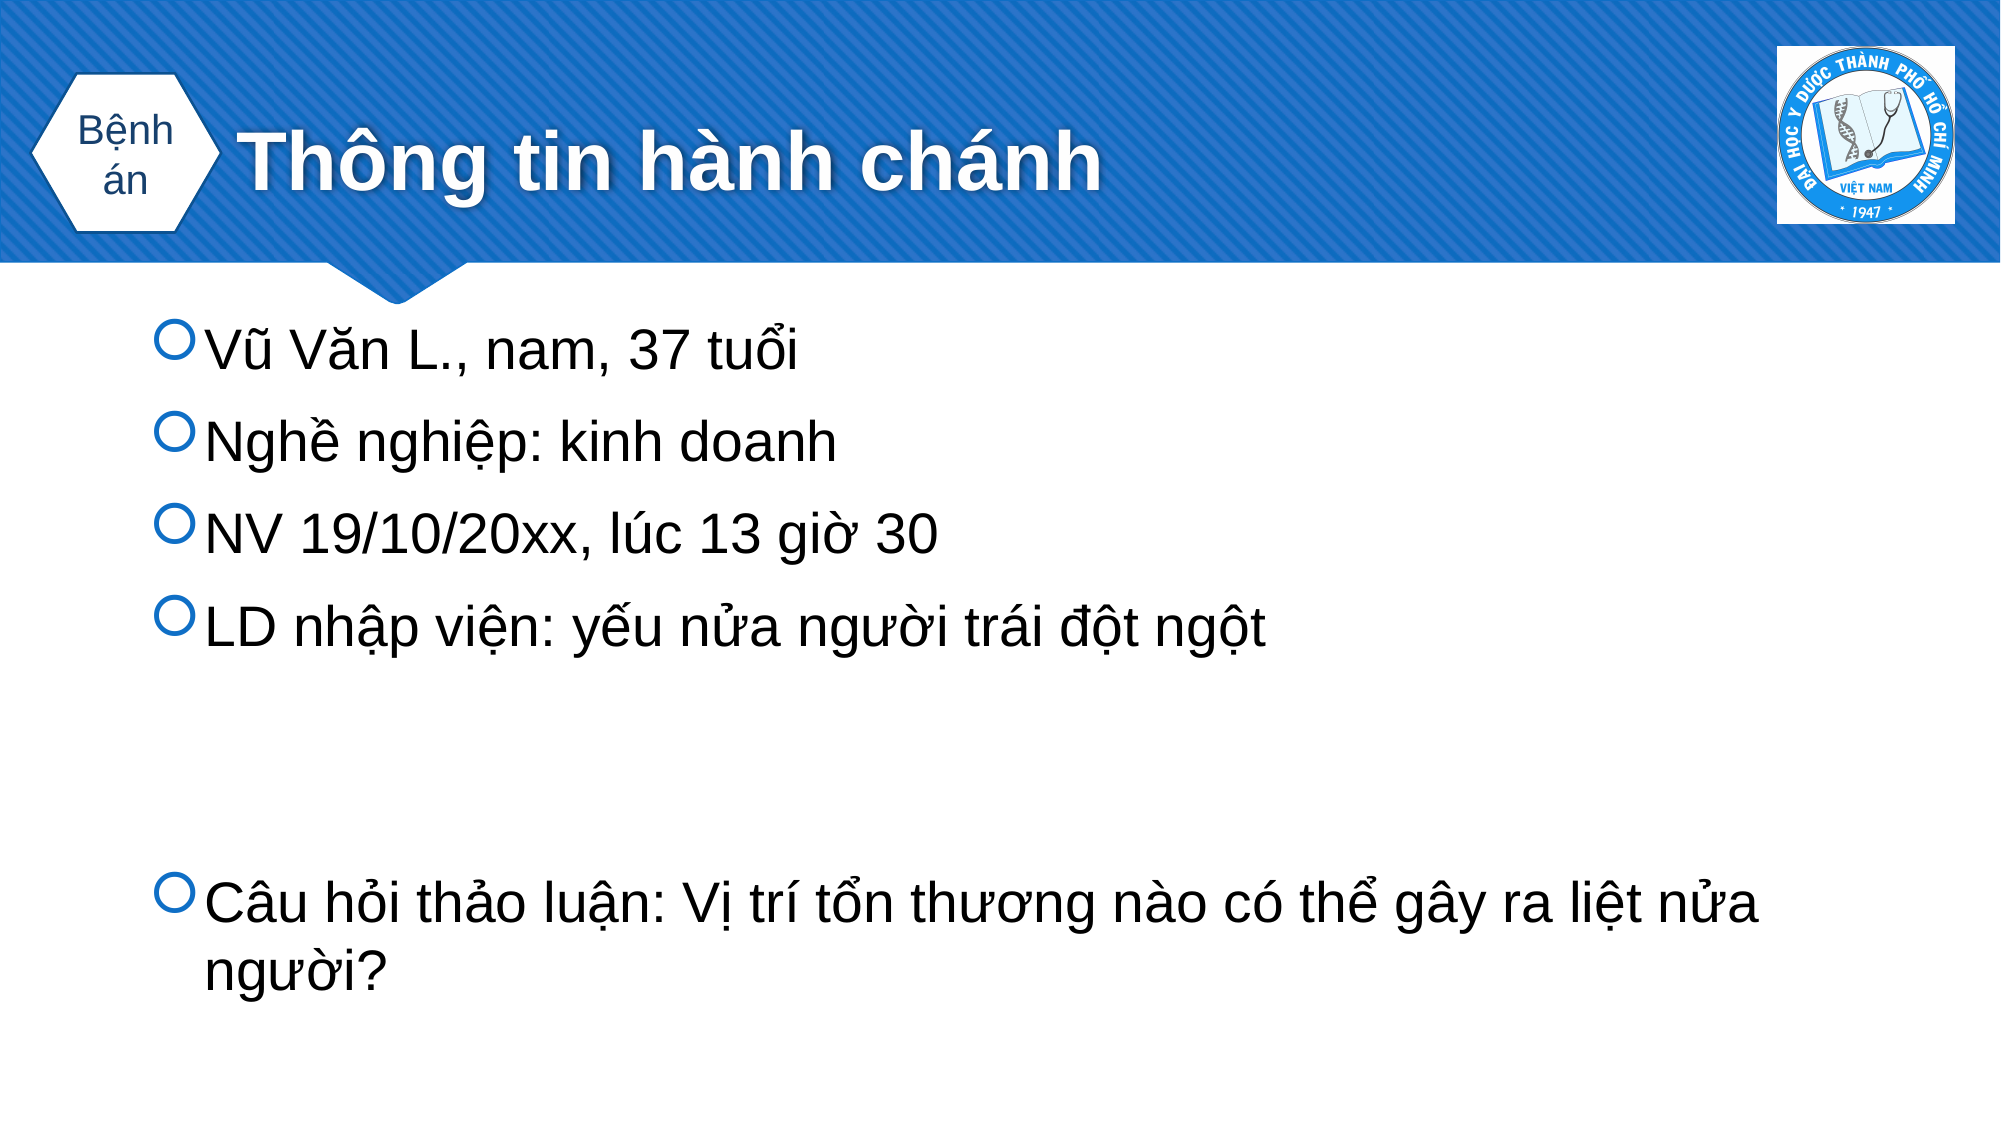

# Thông tin hành chánh
Bệnh án
Vũ Văn L., nam, 37 tuổi
Nghề nghiệp: kinh doanh
NV 19/10/20xx, lúc 13 giờ 30
LD nhập viện: yếu nửa người trái đột ngột

Câu hỏi thảo luận: Vị trí tổn thương nào có thể gây ra liệt nửa người?